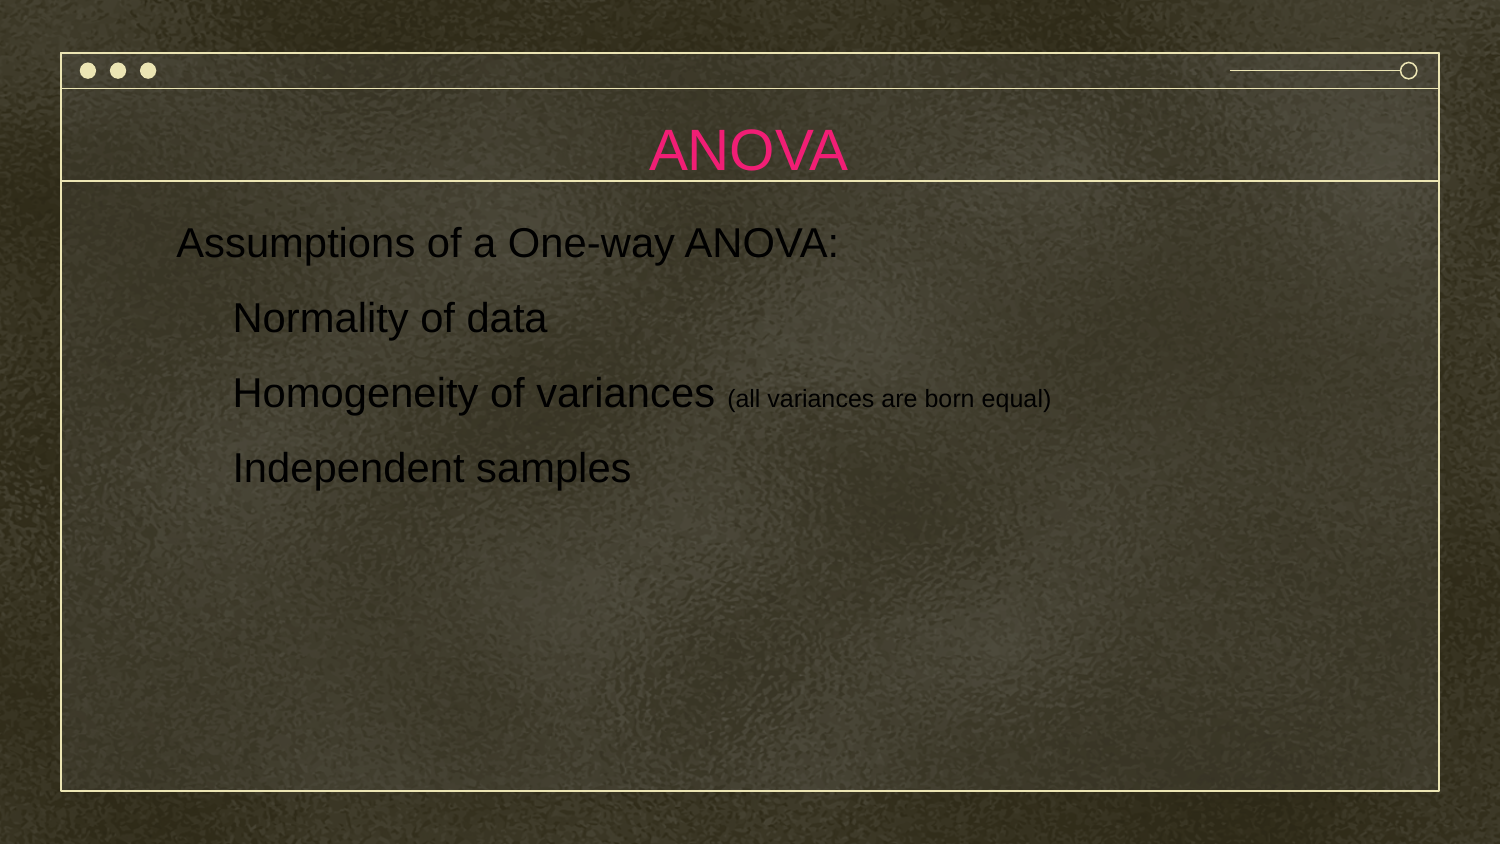

# ANOVA
Assumptions of a One-way ANOVA:
	Normality of data
	Homogeneity of variances (all variances are born equal)
	Independent samples